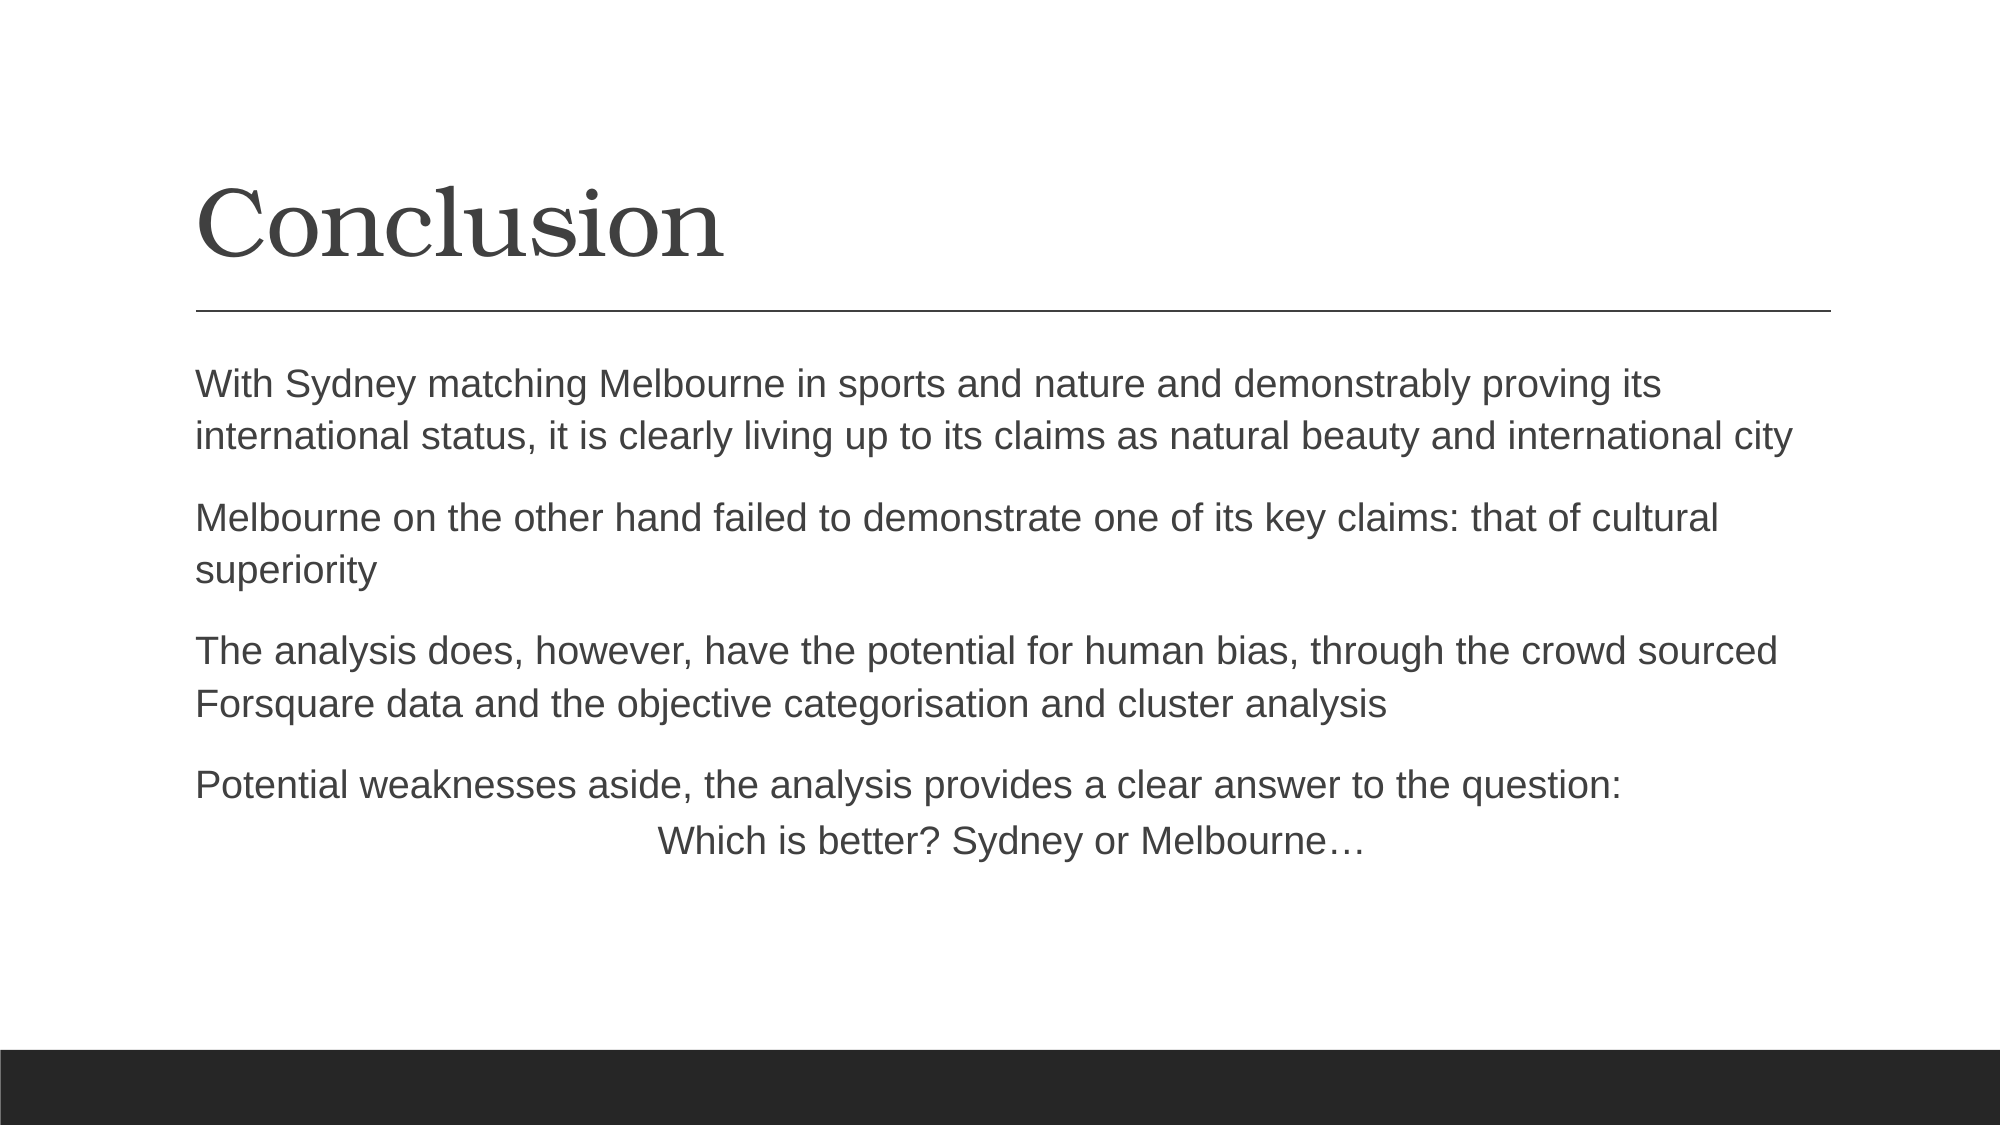

# Conclusion
With Sydney matching Melbourne in sports and nature and demonstrably proving its international status, it is clearly living up to its claims as natural beauty and international city
Melbourne on the other hand failed to demonstrate one of its key claims: that of cultural superiority
The analysis does, however, have the potential for human bias, through the crowd sourced Forsquare data and the objective categorisation and cluster analysis
Potential weaknesses aside, the analysis provides a clear answer to the question:
Which is better? Sydney or Melbourne…